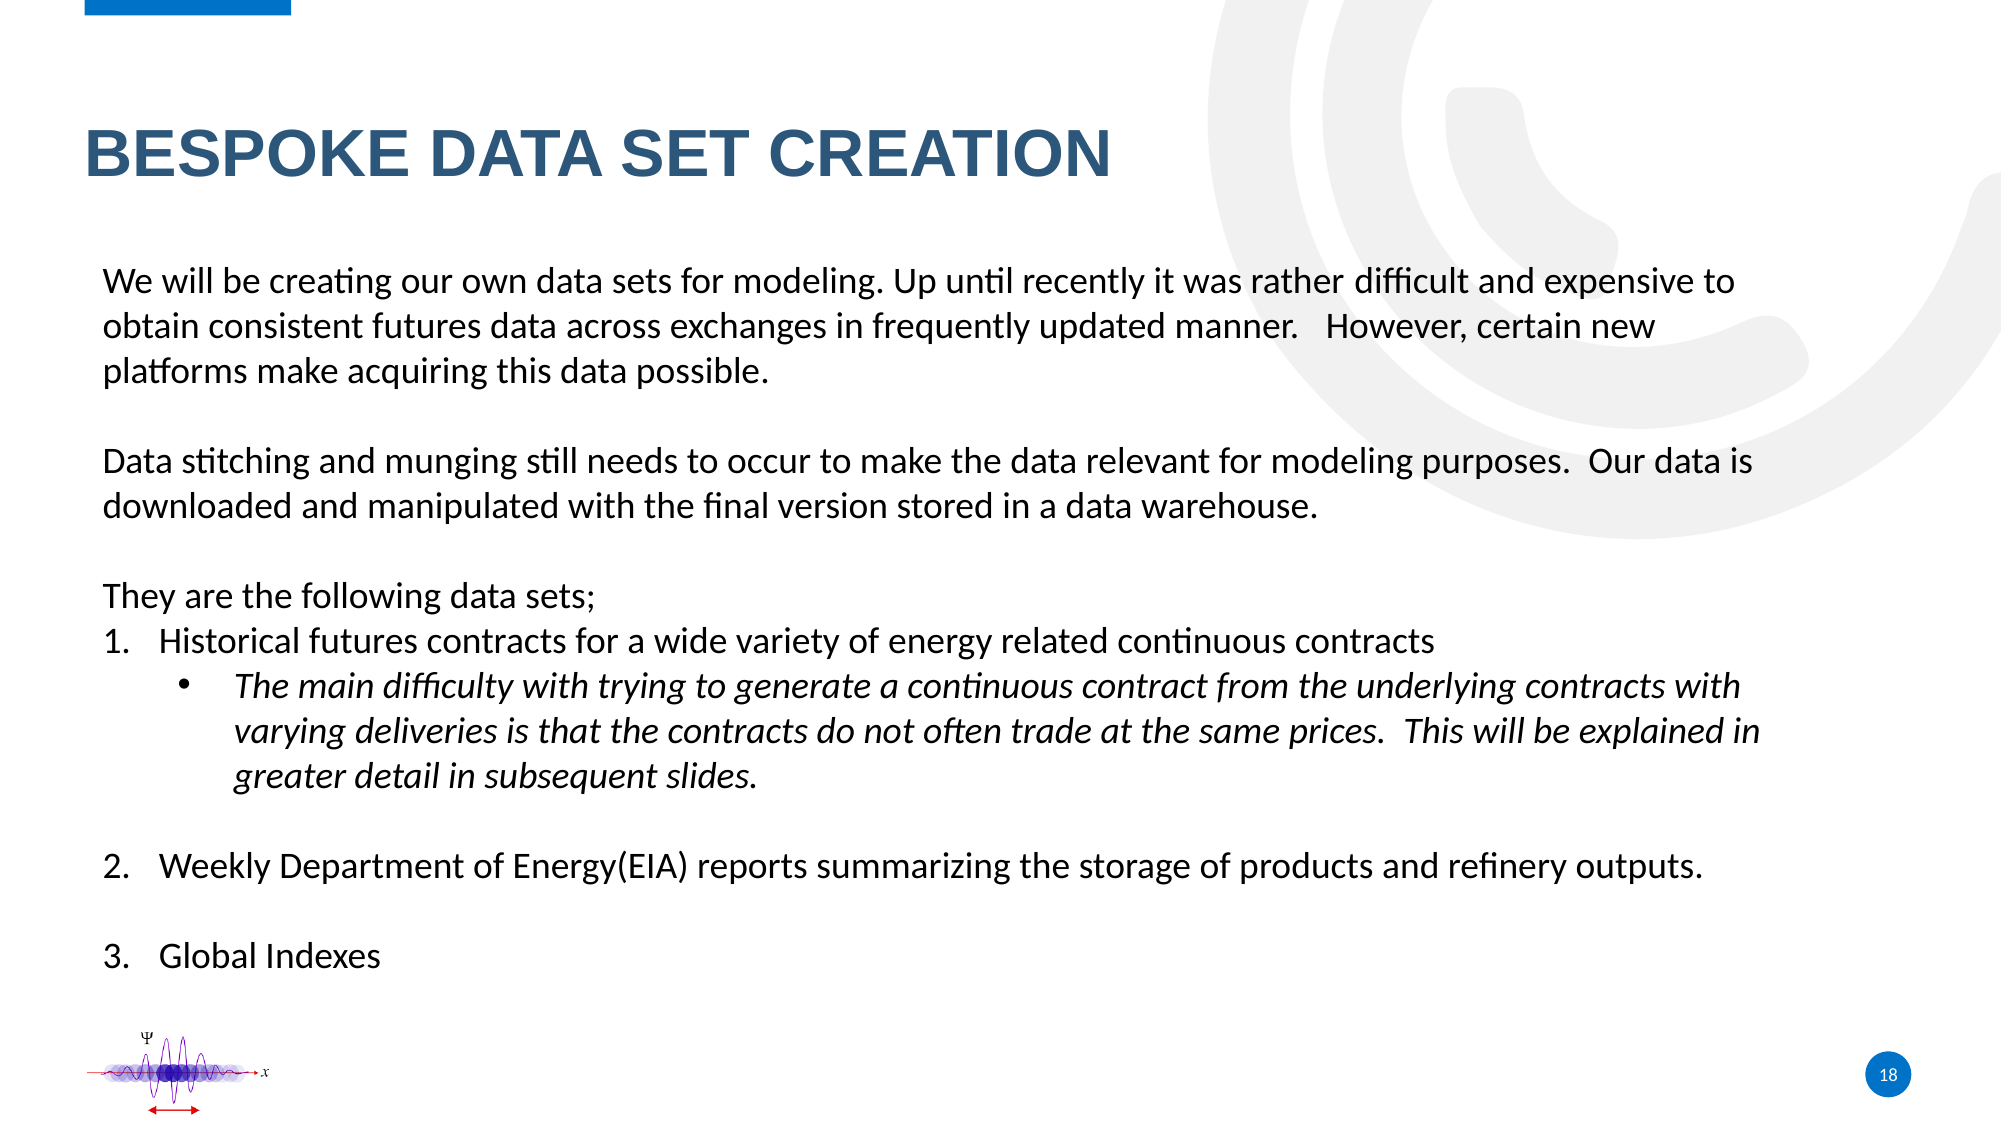

# Bespoke Data Set Creation
We will be creating our own data sets for modeling. Up until recently it was rather difficult and expensive to obtain consistent futures data across exchanges in frequently updated manner.   However, certain new platforms make acquiring this data possible.

Data stitching and munging still needs to occur to make the data relevant for modeling purposes.  Our data is downloaded and manipulated with the final version stored in a data warehouse.

They are the following data sets;
Historical futures contracts for a wide variety of energy related continuous contracts
The main difficulty with trying to generate a continuous contract from the underlying contracts with varying deliveries is that the contracts do not often trade at the same prices.  This will be explained in greater detail in subsequent slides.

Weekly Department of Energy(EIA) reports summarizing the storage of products and refinery outputs.

Global Indexes
18